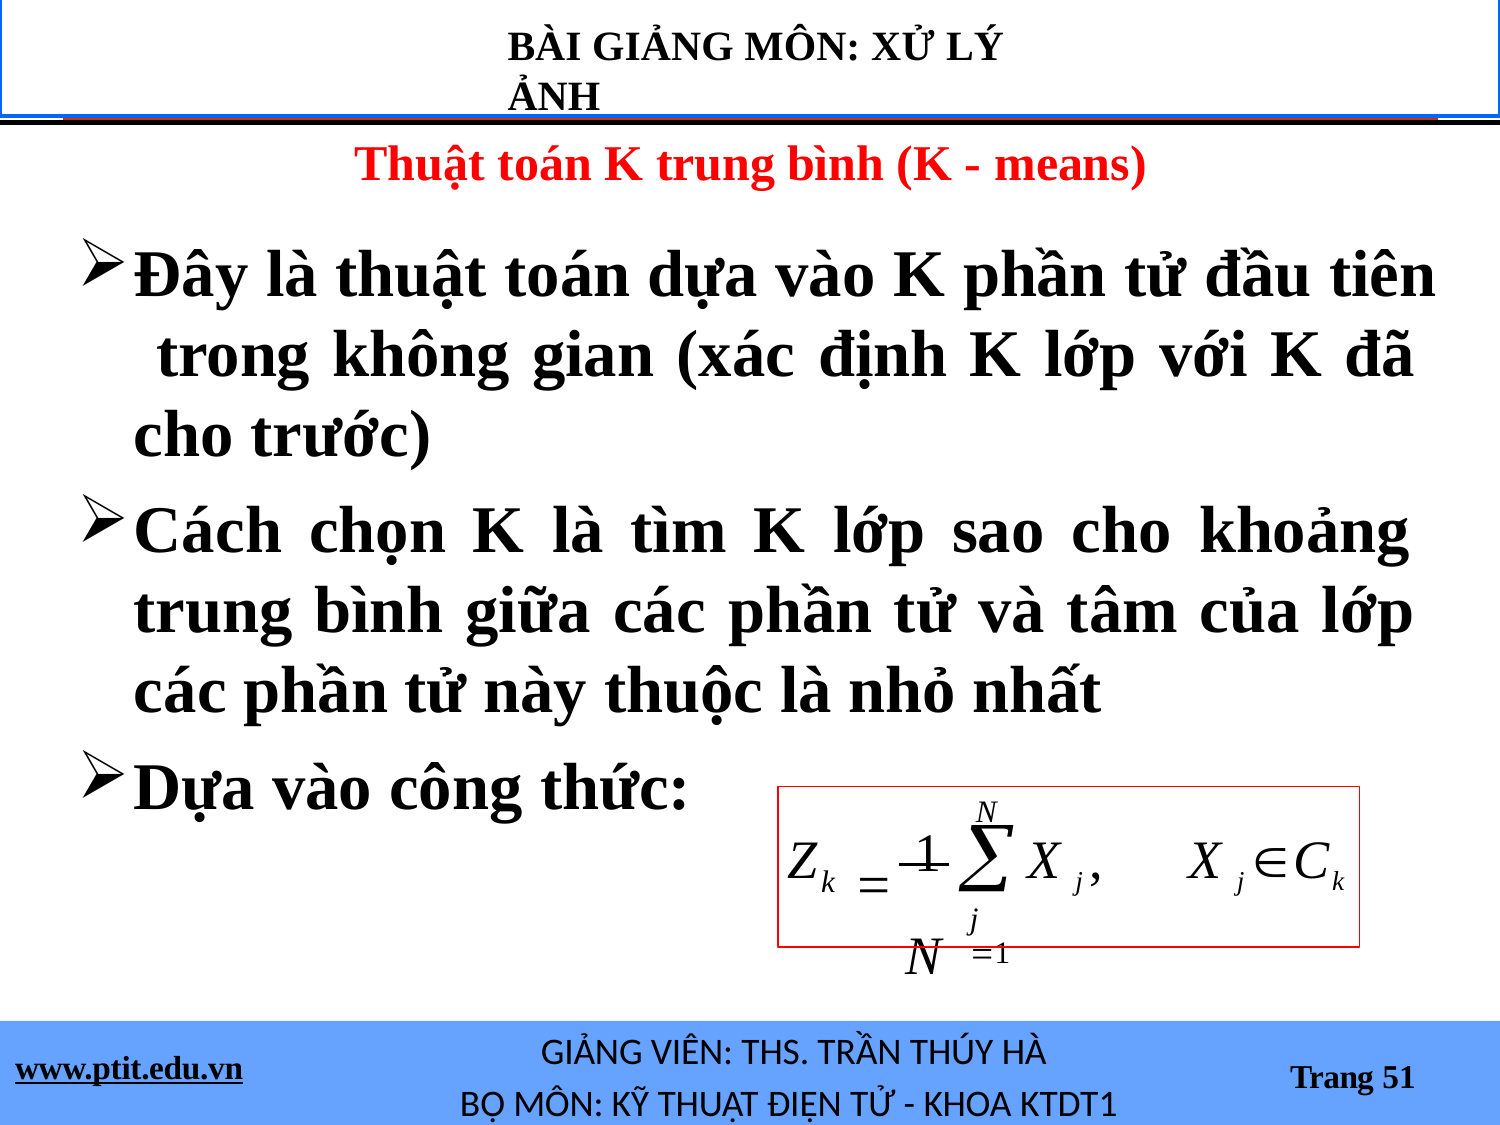

BÀI GIẢNG MÔN: XỬ LÝ ẢNH
Thuật toán K trung bình (K - means)
Đây là thuật toán dựa vào K phần tử đầu tiên  trong không gian (xác định K lớp với K đã  cho trước)
Cách chọn K là tìm K lớp sao cho khoảng  trung bình giữa các phần tử và tâm của lớp  các phần tử này thuộc là nhỏ nhất
Dựa vào công thức:
=	1
N

N
∑
j =1
Z
X j ,	X j ∈Ck
k

GIẢNG VIÊN: THS. TRẦN THÚY HÀ
BỘ MÔN: KỸ THUẬT ĐIỆN TỬ - KHOA KTDT1
www.ptit.edu.vn
Trang 51